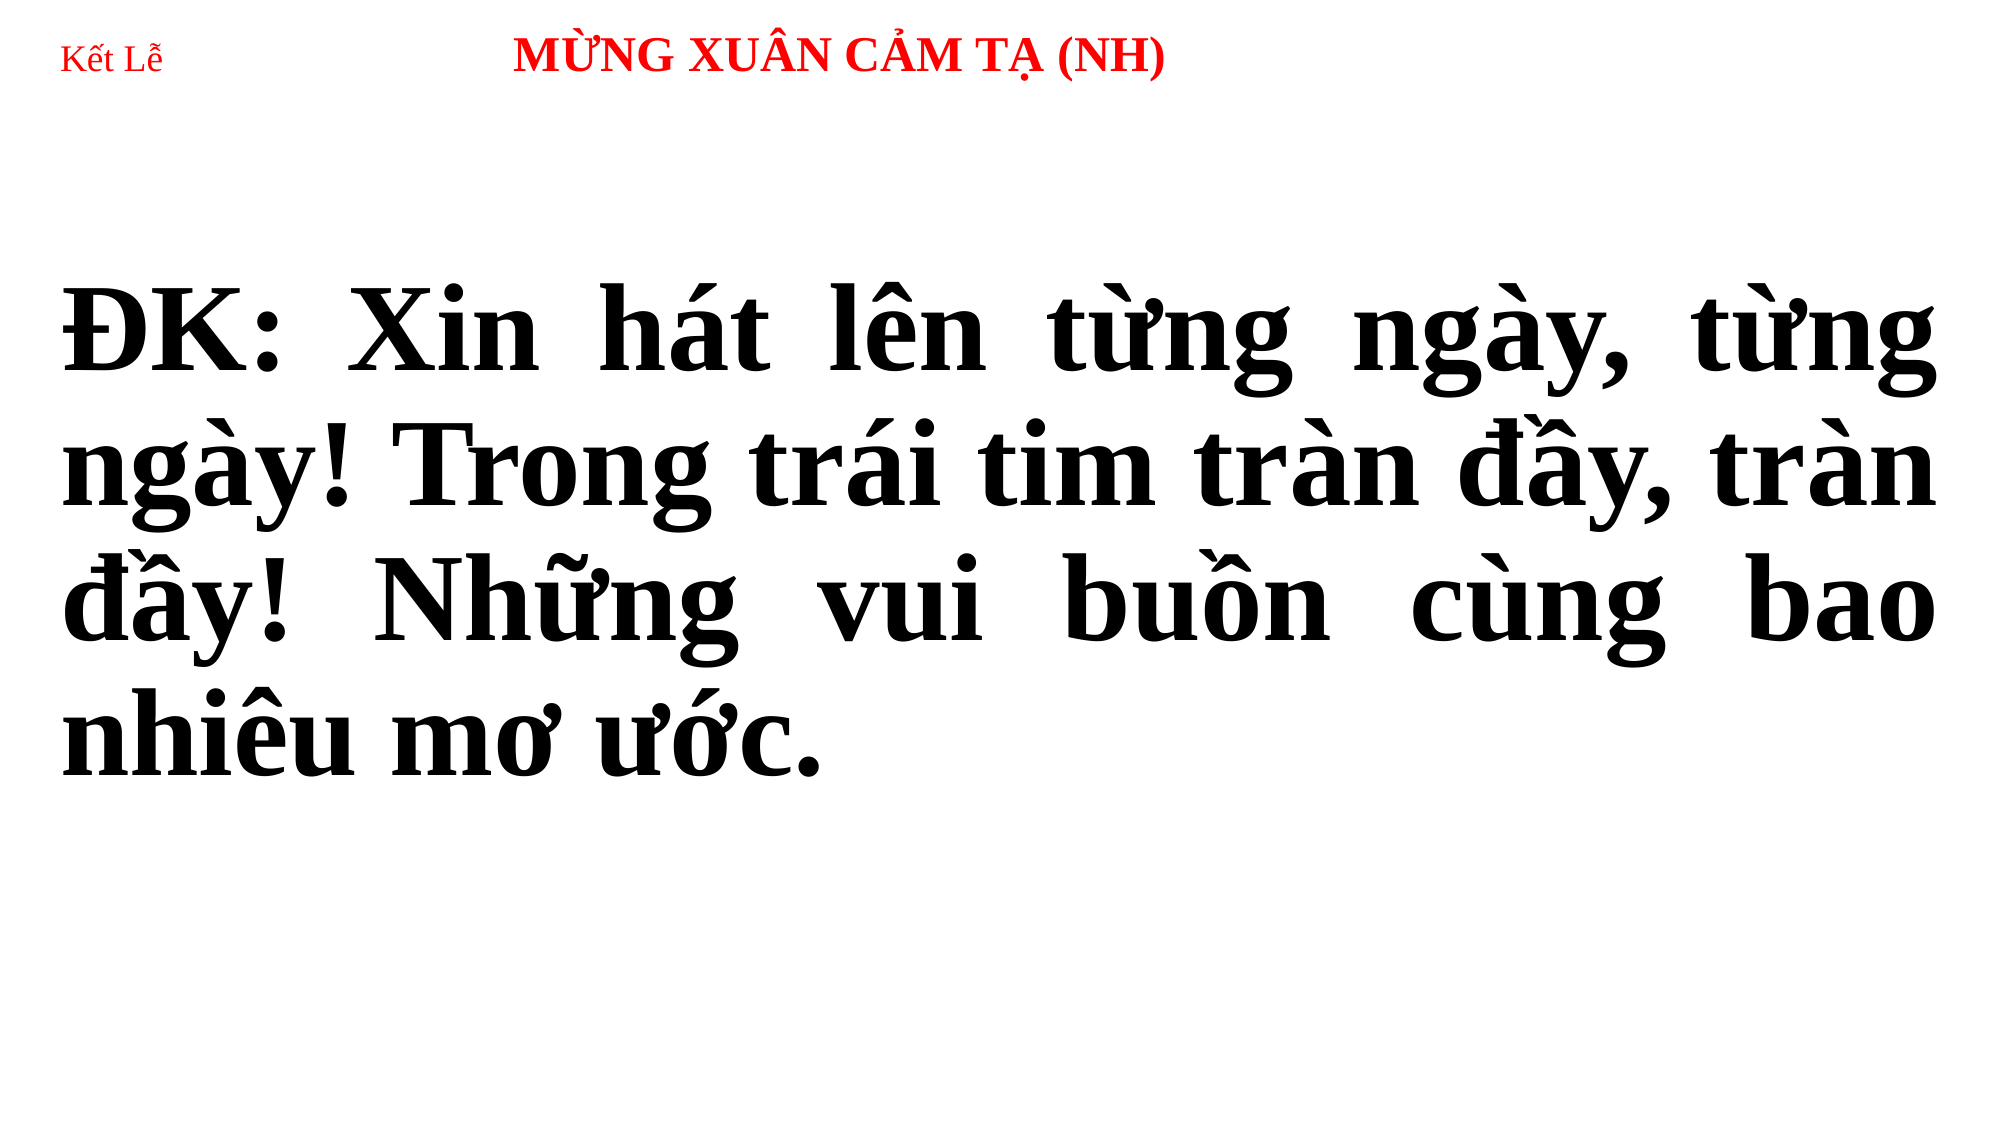

# Kết Lễ                                   MỪNG XUÂN CẢM TẠ (NH)
ĐK: Xin hát lên từng ngày, từng ngày! Trong trái tim tràn đầy, tràn đầy! Những vui buồn cùng bao nhiêu mơ ước.